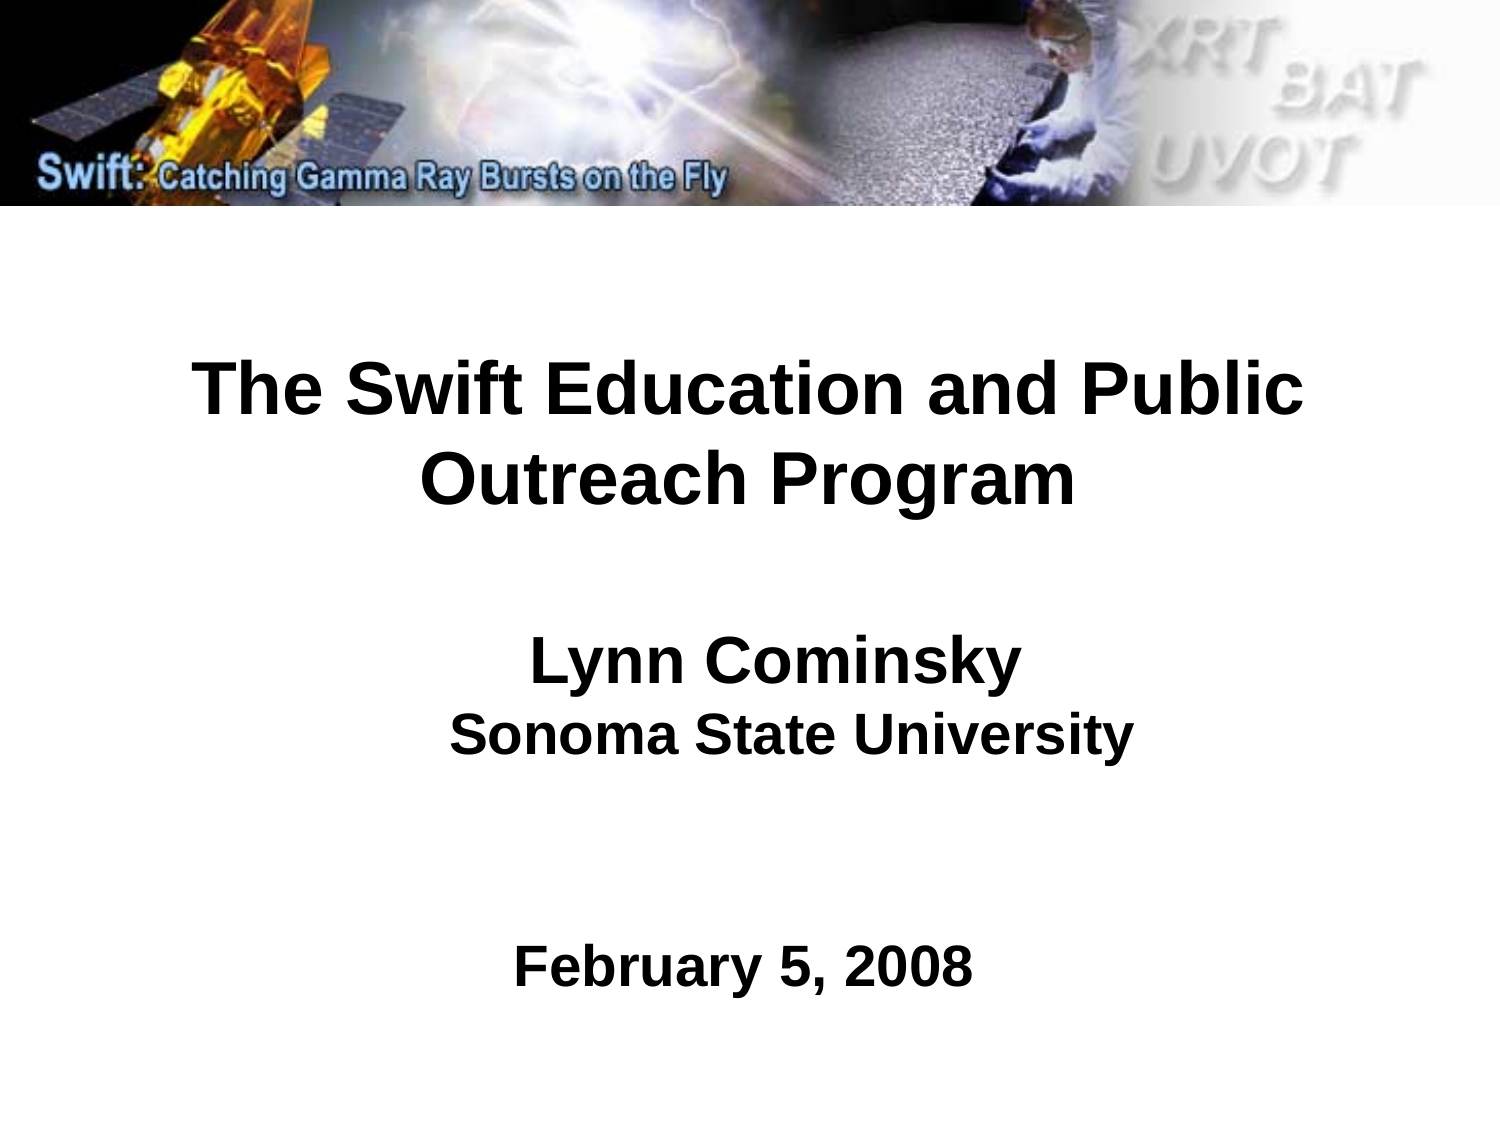

The Swift Education and Public Outreach Program
Lynn Cominsky
  Sonoma State University
February 5, 2008